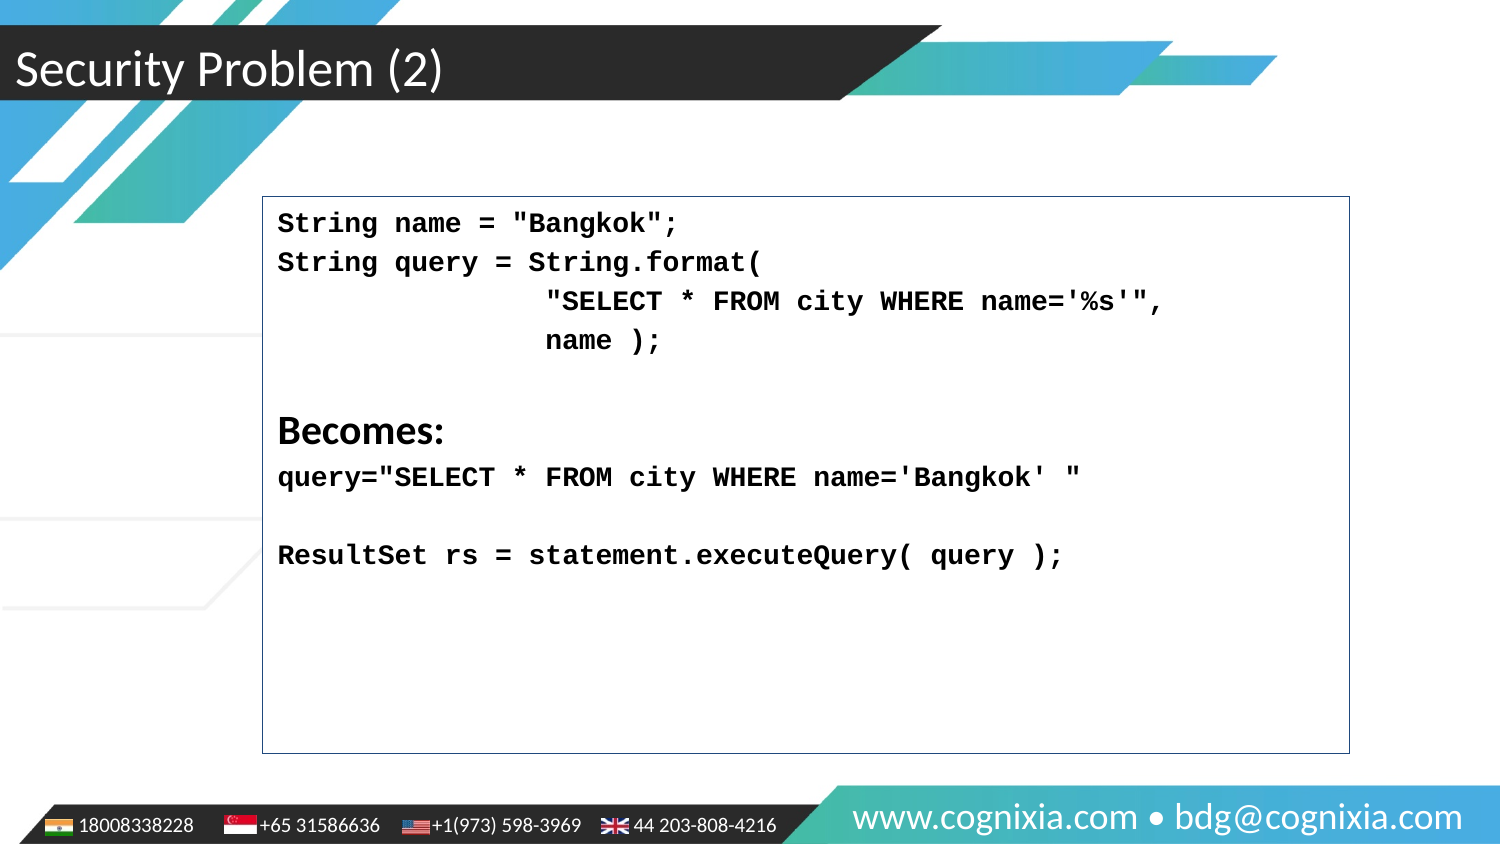

Security Problem (2)
String name = "Bangkok";
String query = String.format(
                "SELECT * FROM city WHERE name='%s'",
                name );

Becomes:
query="SELECT * FROM city WHERE name='Bangkok' "

ResultSet rs = statement.executeQuery( query );